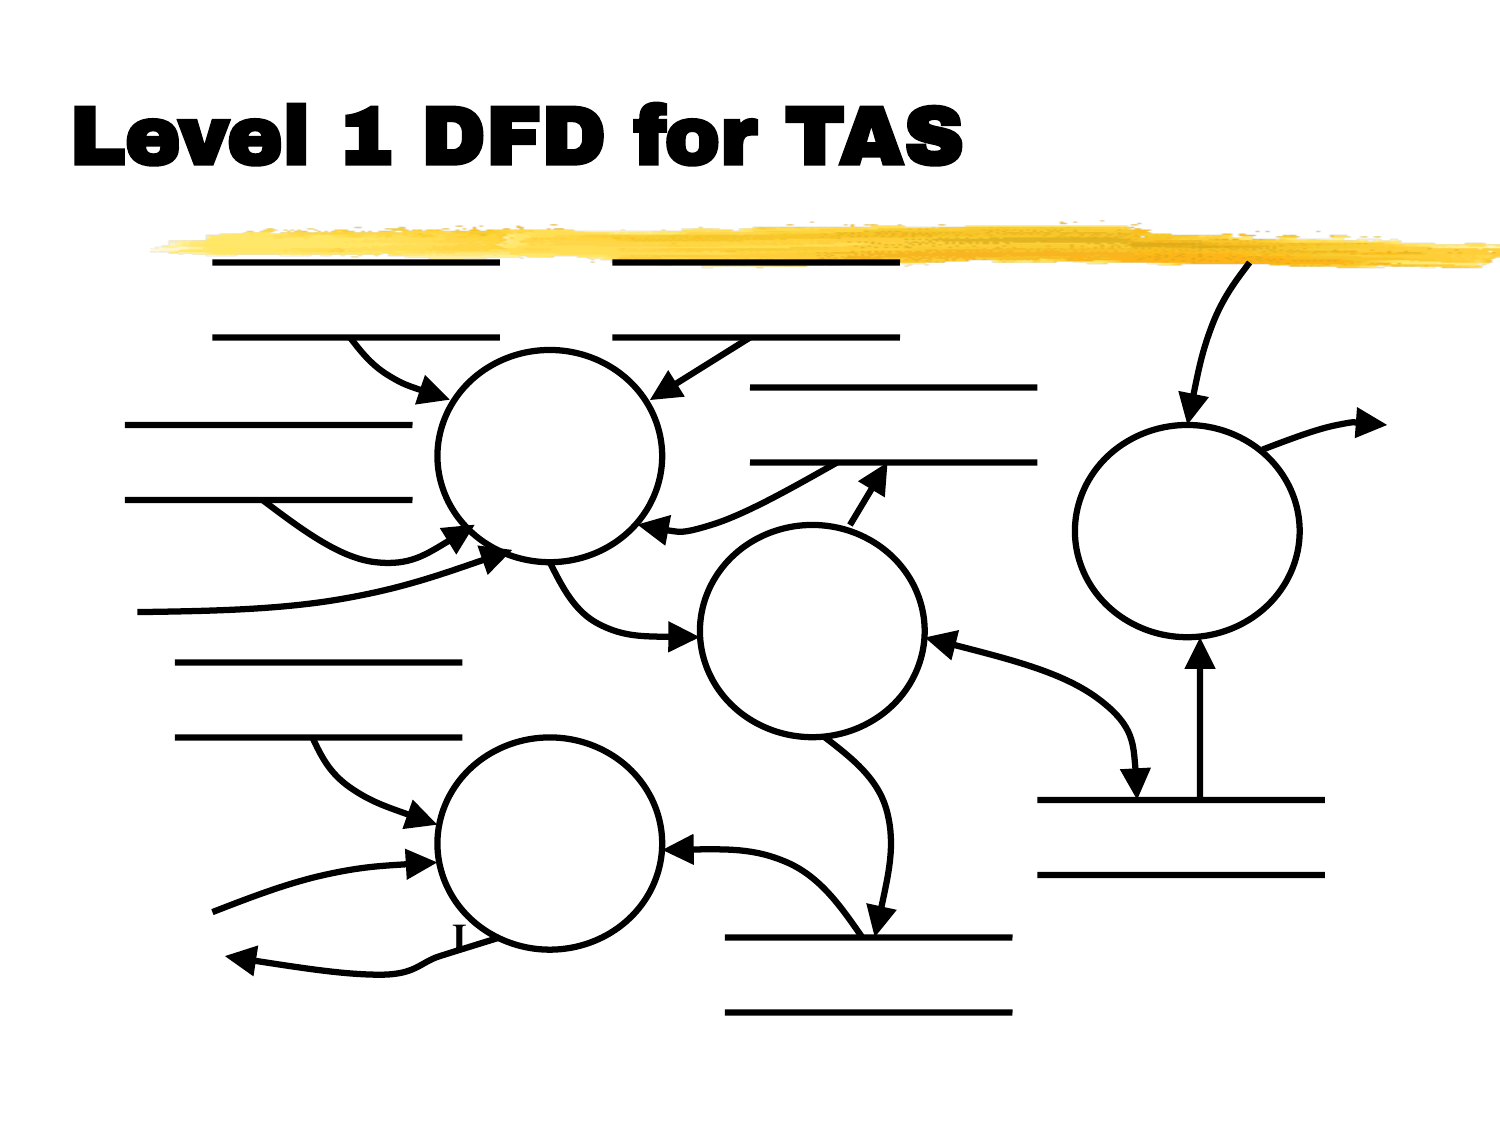

# Level 1 DFD for TAS

I